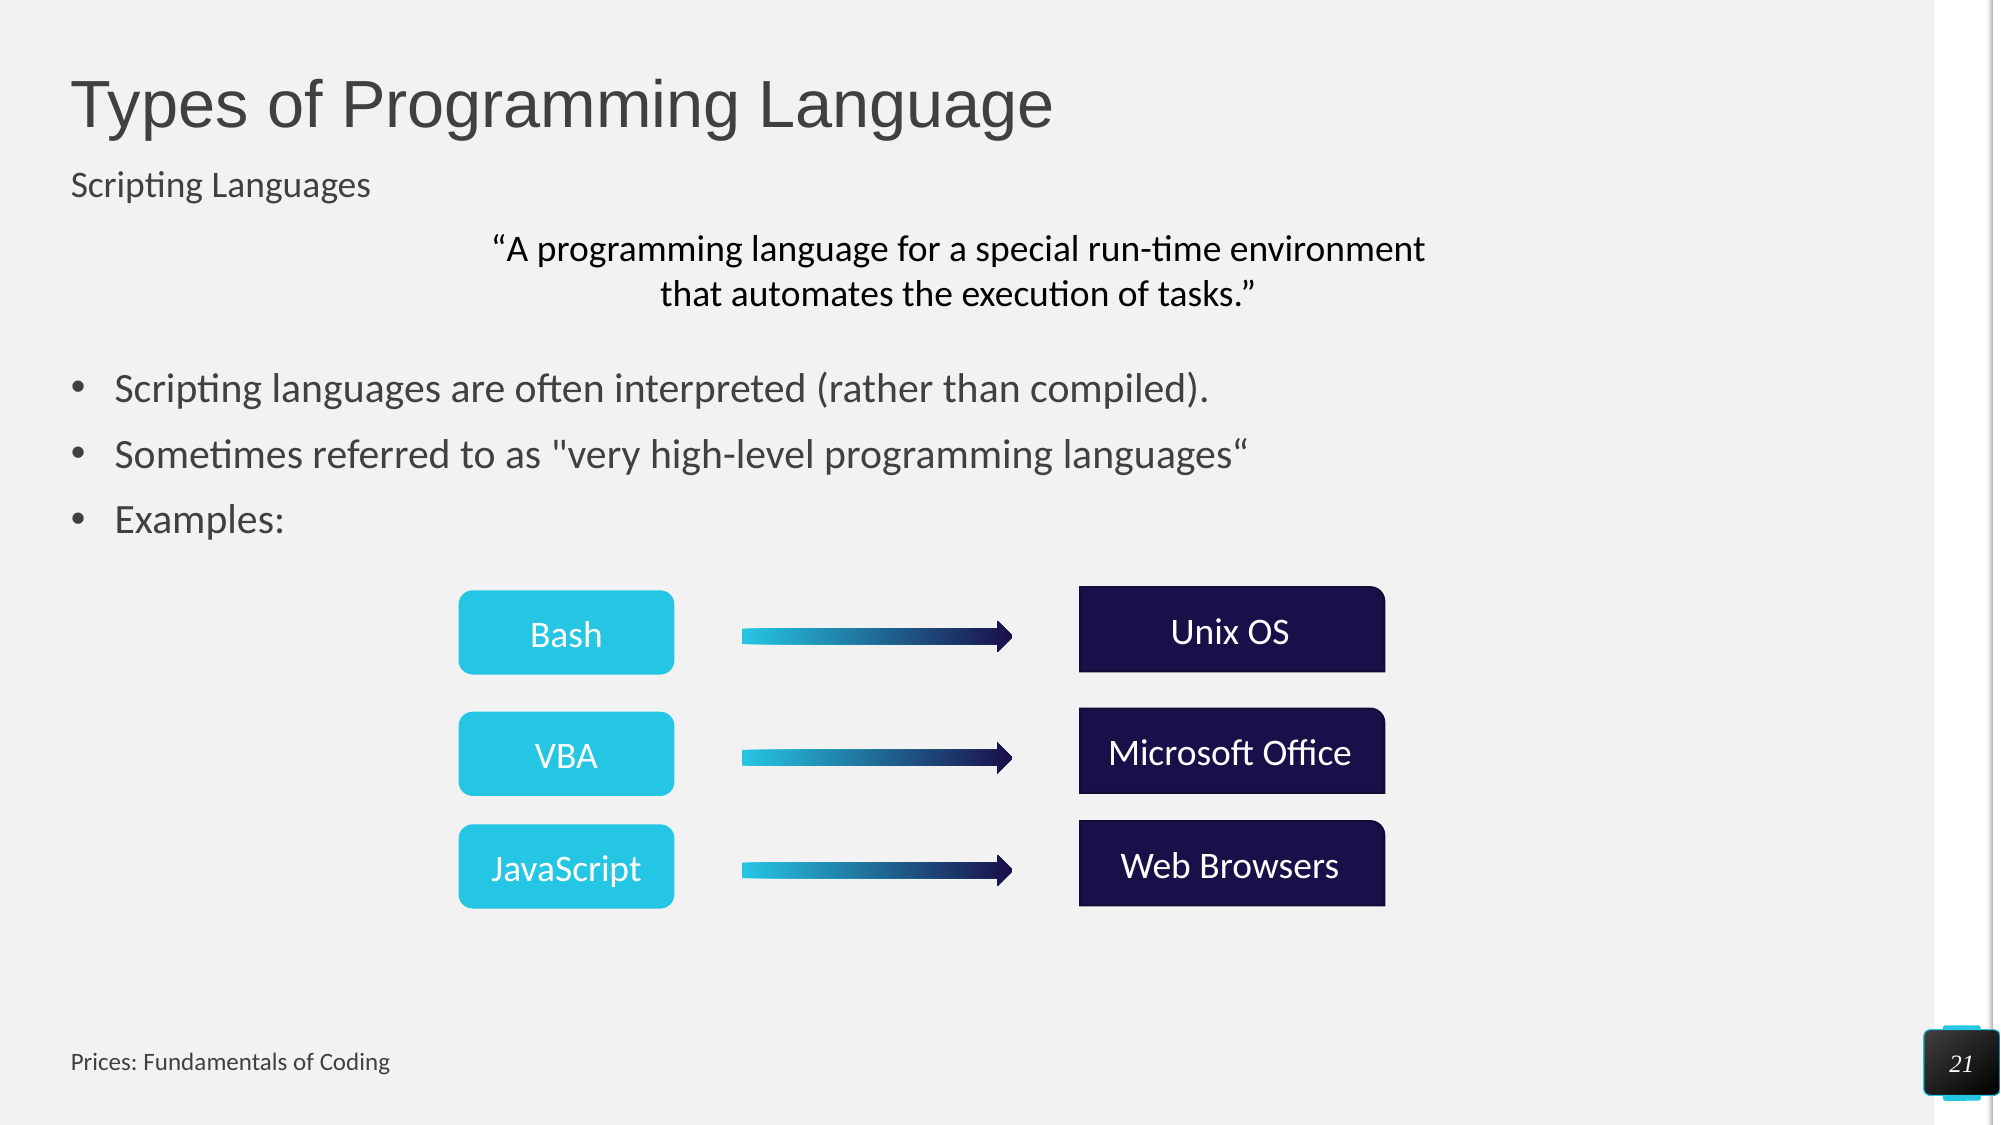

# Types of Programming Language
Scripting Languages
“A programming language for a special run-time environment that automates the execution of tasks.”
Scripting languages are often interpreted (rather than compiled).
Sometimes referred to as "very high-level programming languages“
Examples:

Unix OS
Bash

Microsoft Office
VBA

Web Browsers
JavaScript

21
Prices: Fundamentals of Coding